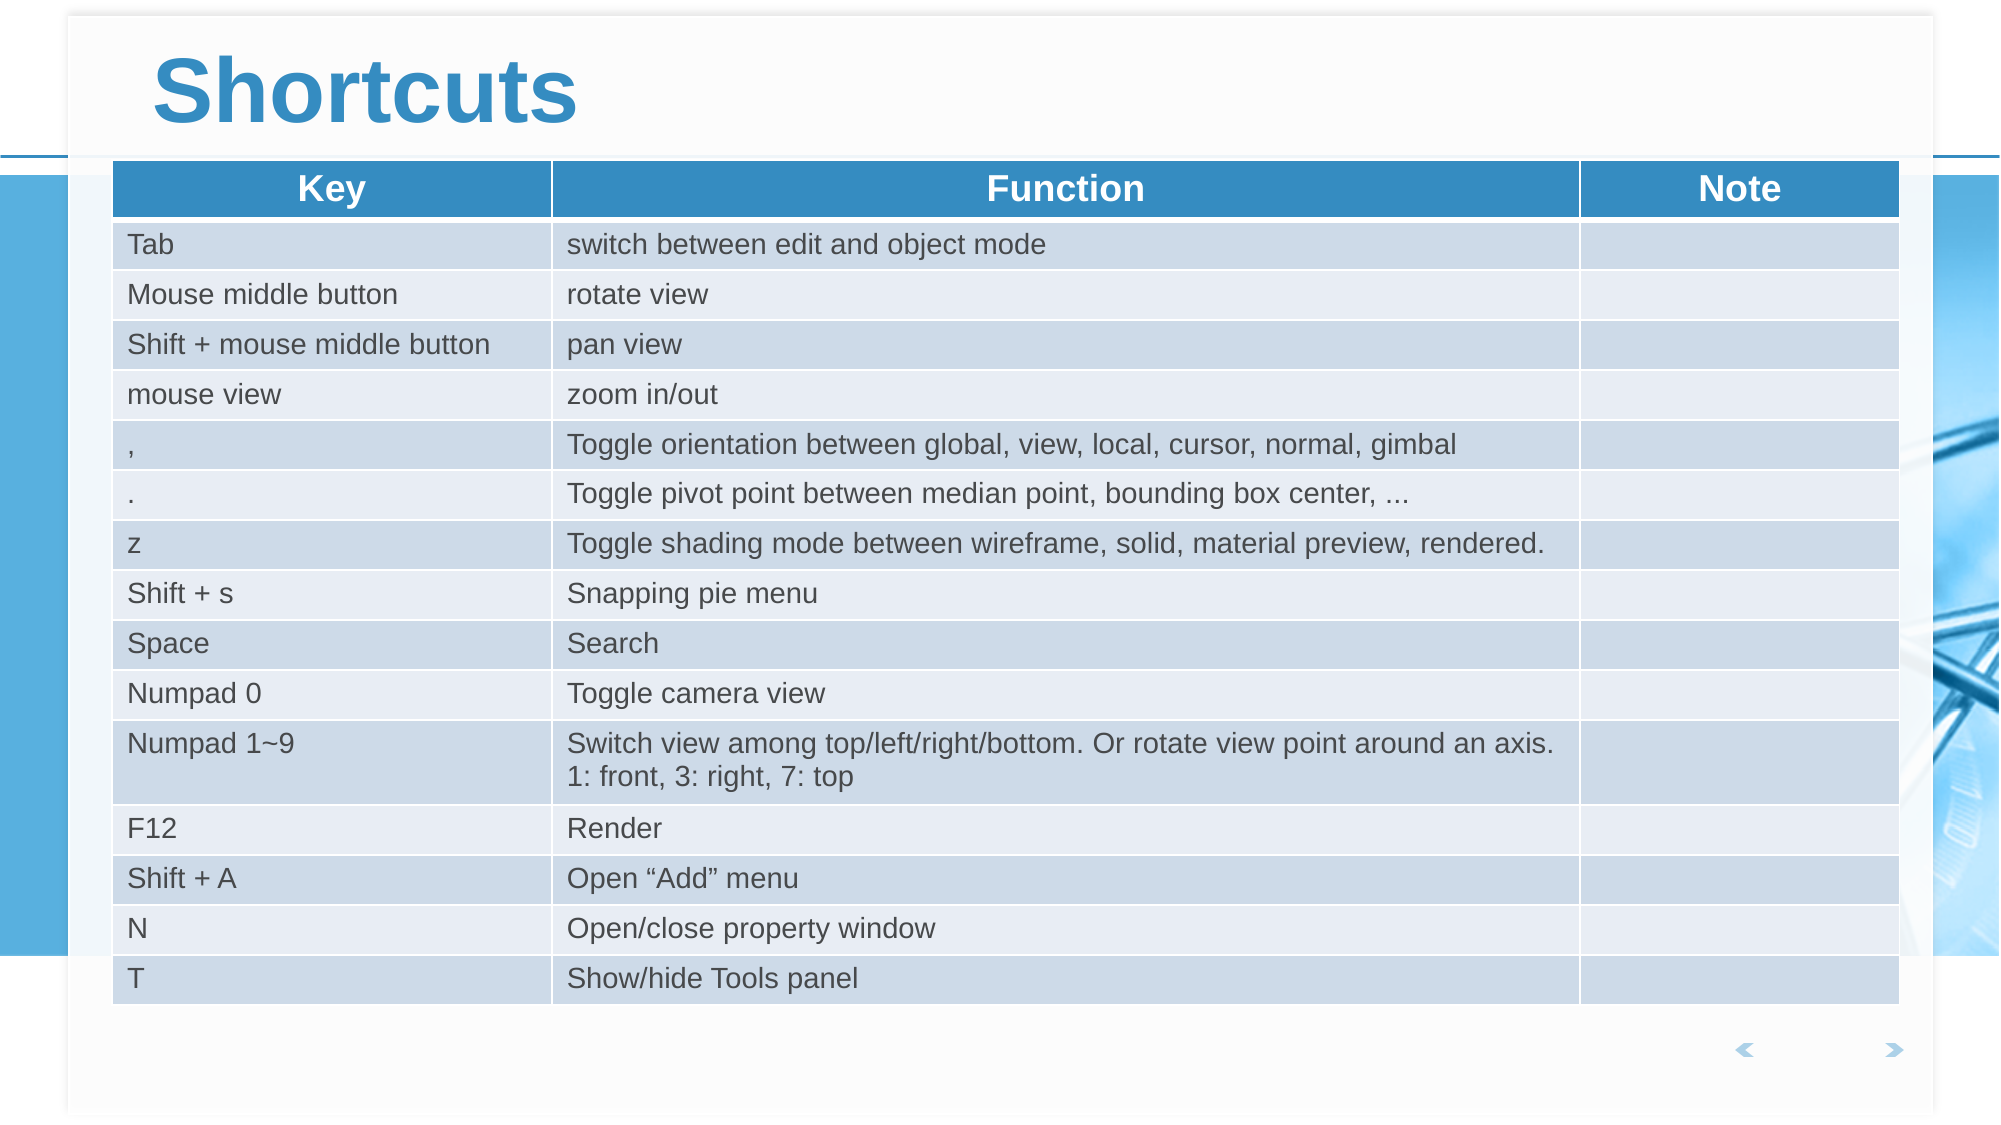

# Shortcuts
| Key | Function | Note |
| --- | --- | --- |
| Tab | switch between edit and object mode |  |
| Mouse middle button | rotate view |  |
| Shift + mouse middle button | pan view |  |
| mouse view | zoom in/out |  |
| , | Toggle orientation between global, view, local, cursor, normal, gimbal |  |
| . | Toggle pivot point between median point, bounding box center, ... |  |
| z | Toggle shading mode between wireframe, solid, material preview, rendered. |  |
| Shift + s | Snapping pie menu |  |
| Space | Search |  |
| Numpad 0 | Toggle camera view |  |
| Numpad 1~9 | Switch view among top/left/right/bottom. Or rotate view point around an axis. 1: front, 3: right, 7: top |  |
| F12 | Render |  |
| Shift + A | Open “Add” menu |  |
| N | Open/close property window |  |
| T | Show/hide Tools panel |  |